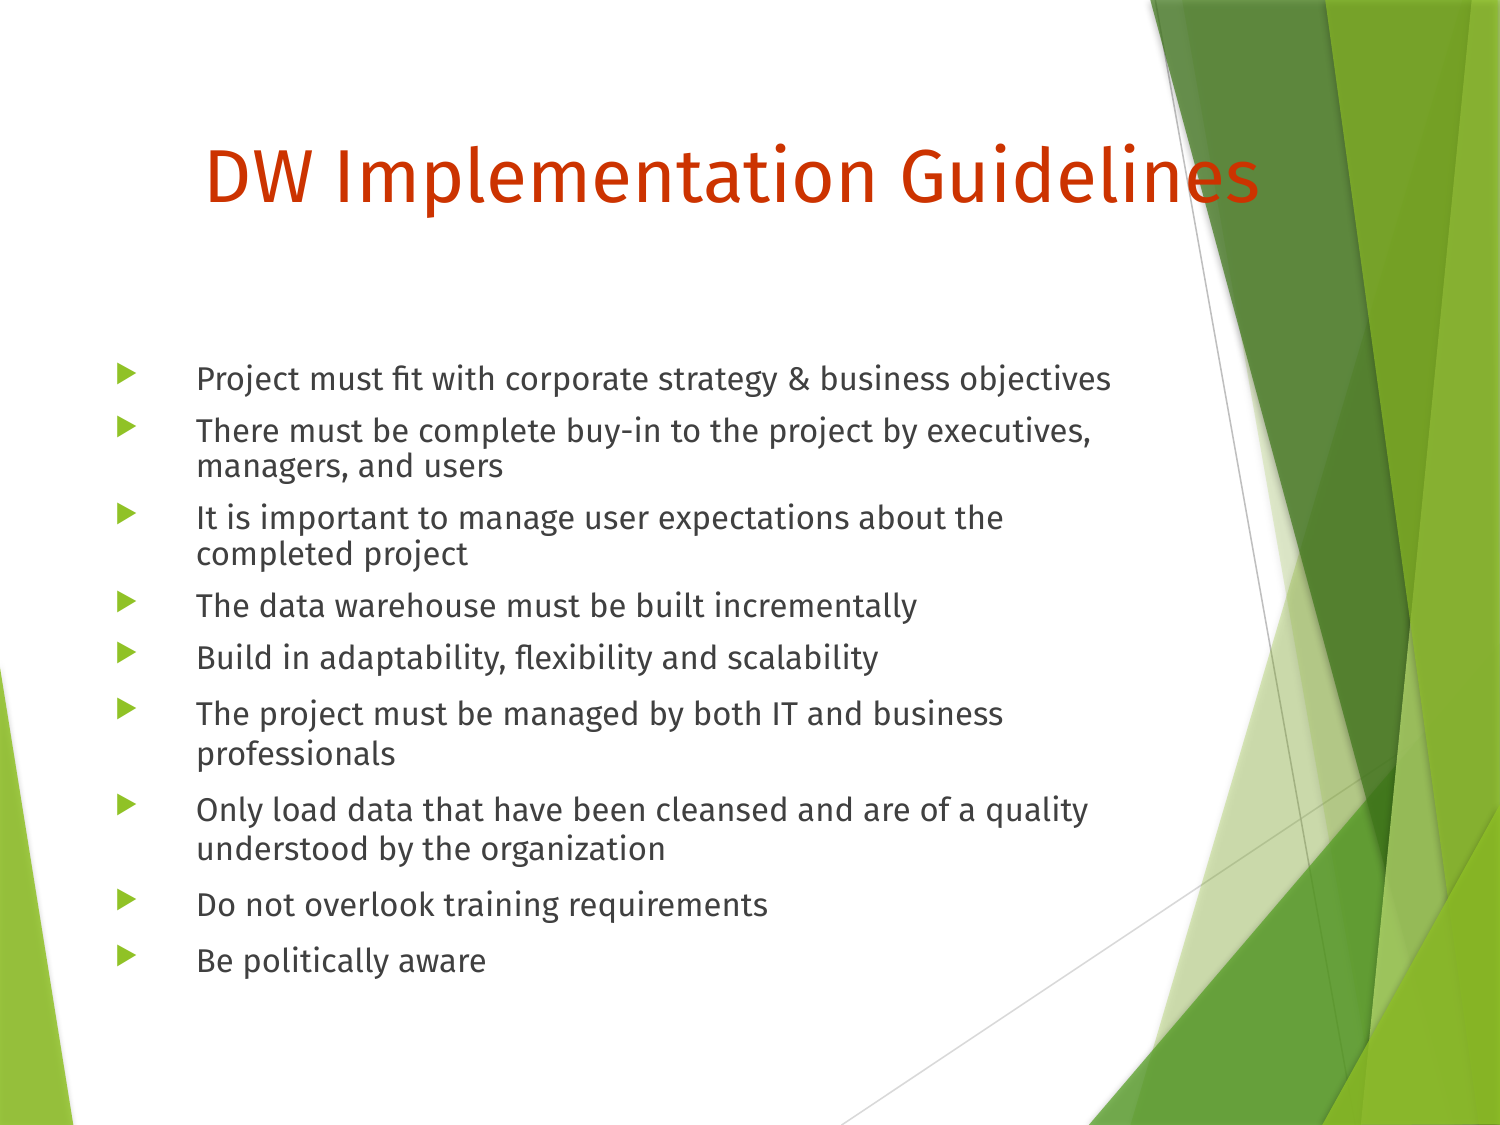

# DW Implementation Guidelines
Project must fit with corporate strategy & business objectives
There must be complete buy-in to the project by executives, managers, and users
It is important to manage user expectations about the completed project
The data warehouse must be built incrementally
Build in adaptability, flexibility and scalability
The project must be managed by both IT and business professionals
Only load data that have been cleansed and are of a quality understood by the organization
Do not overlook training requirements
Be politically aware